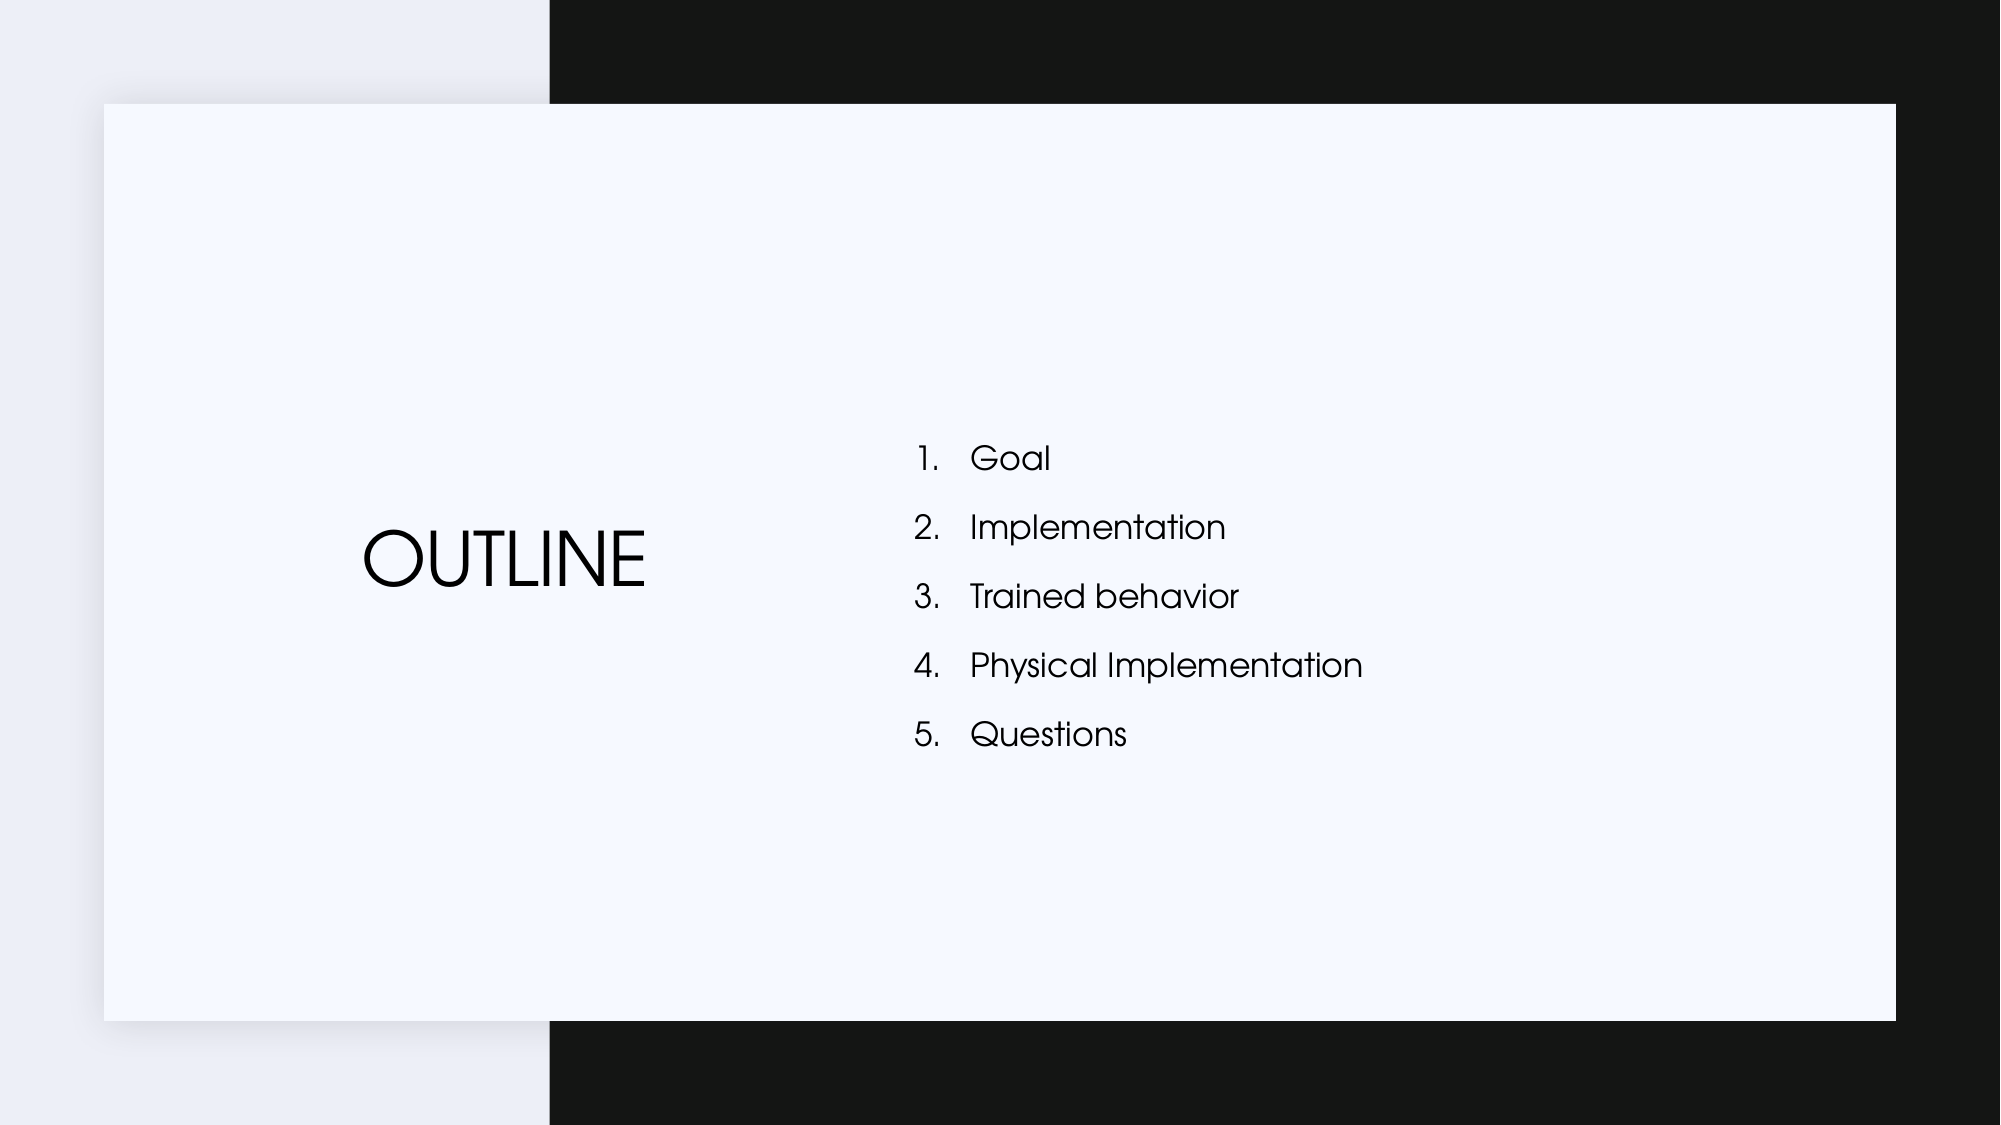

Goal
Implementation
Trained behavior
Physical Implementation
Questions

# OUTLINE